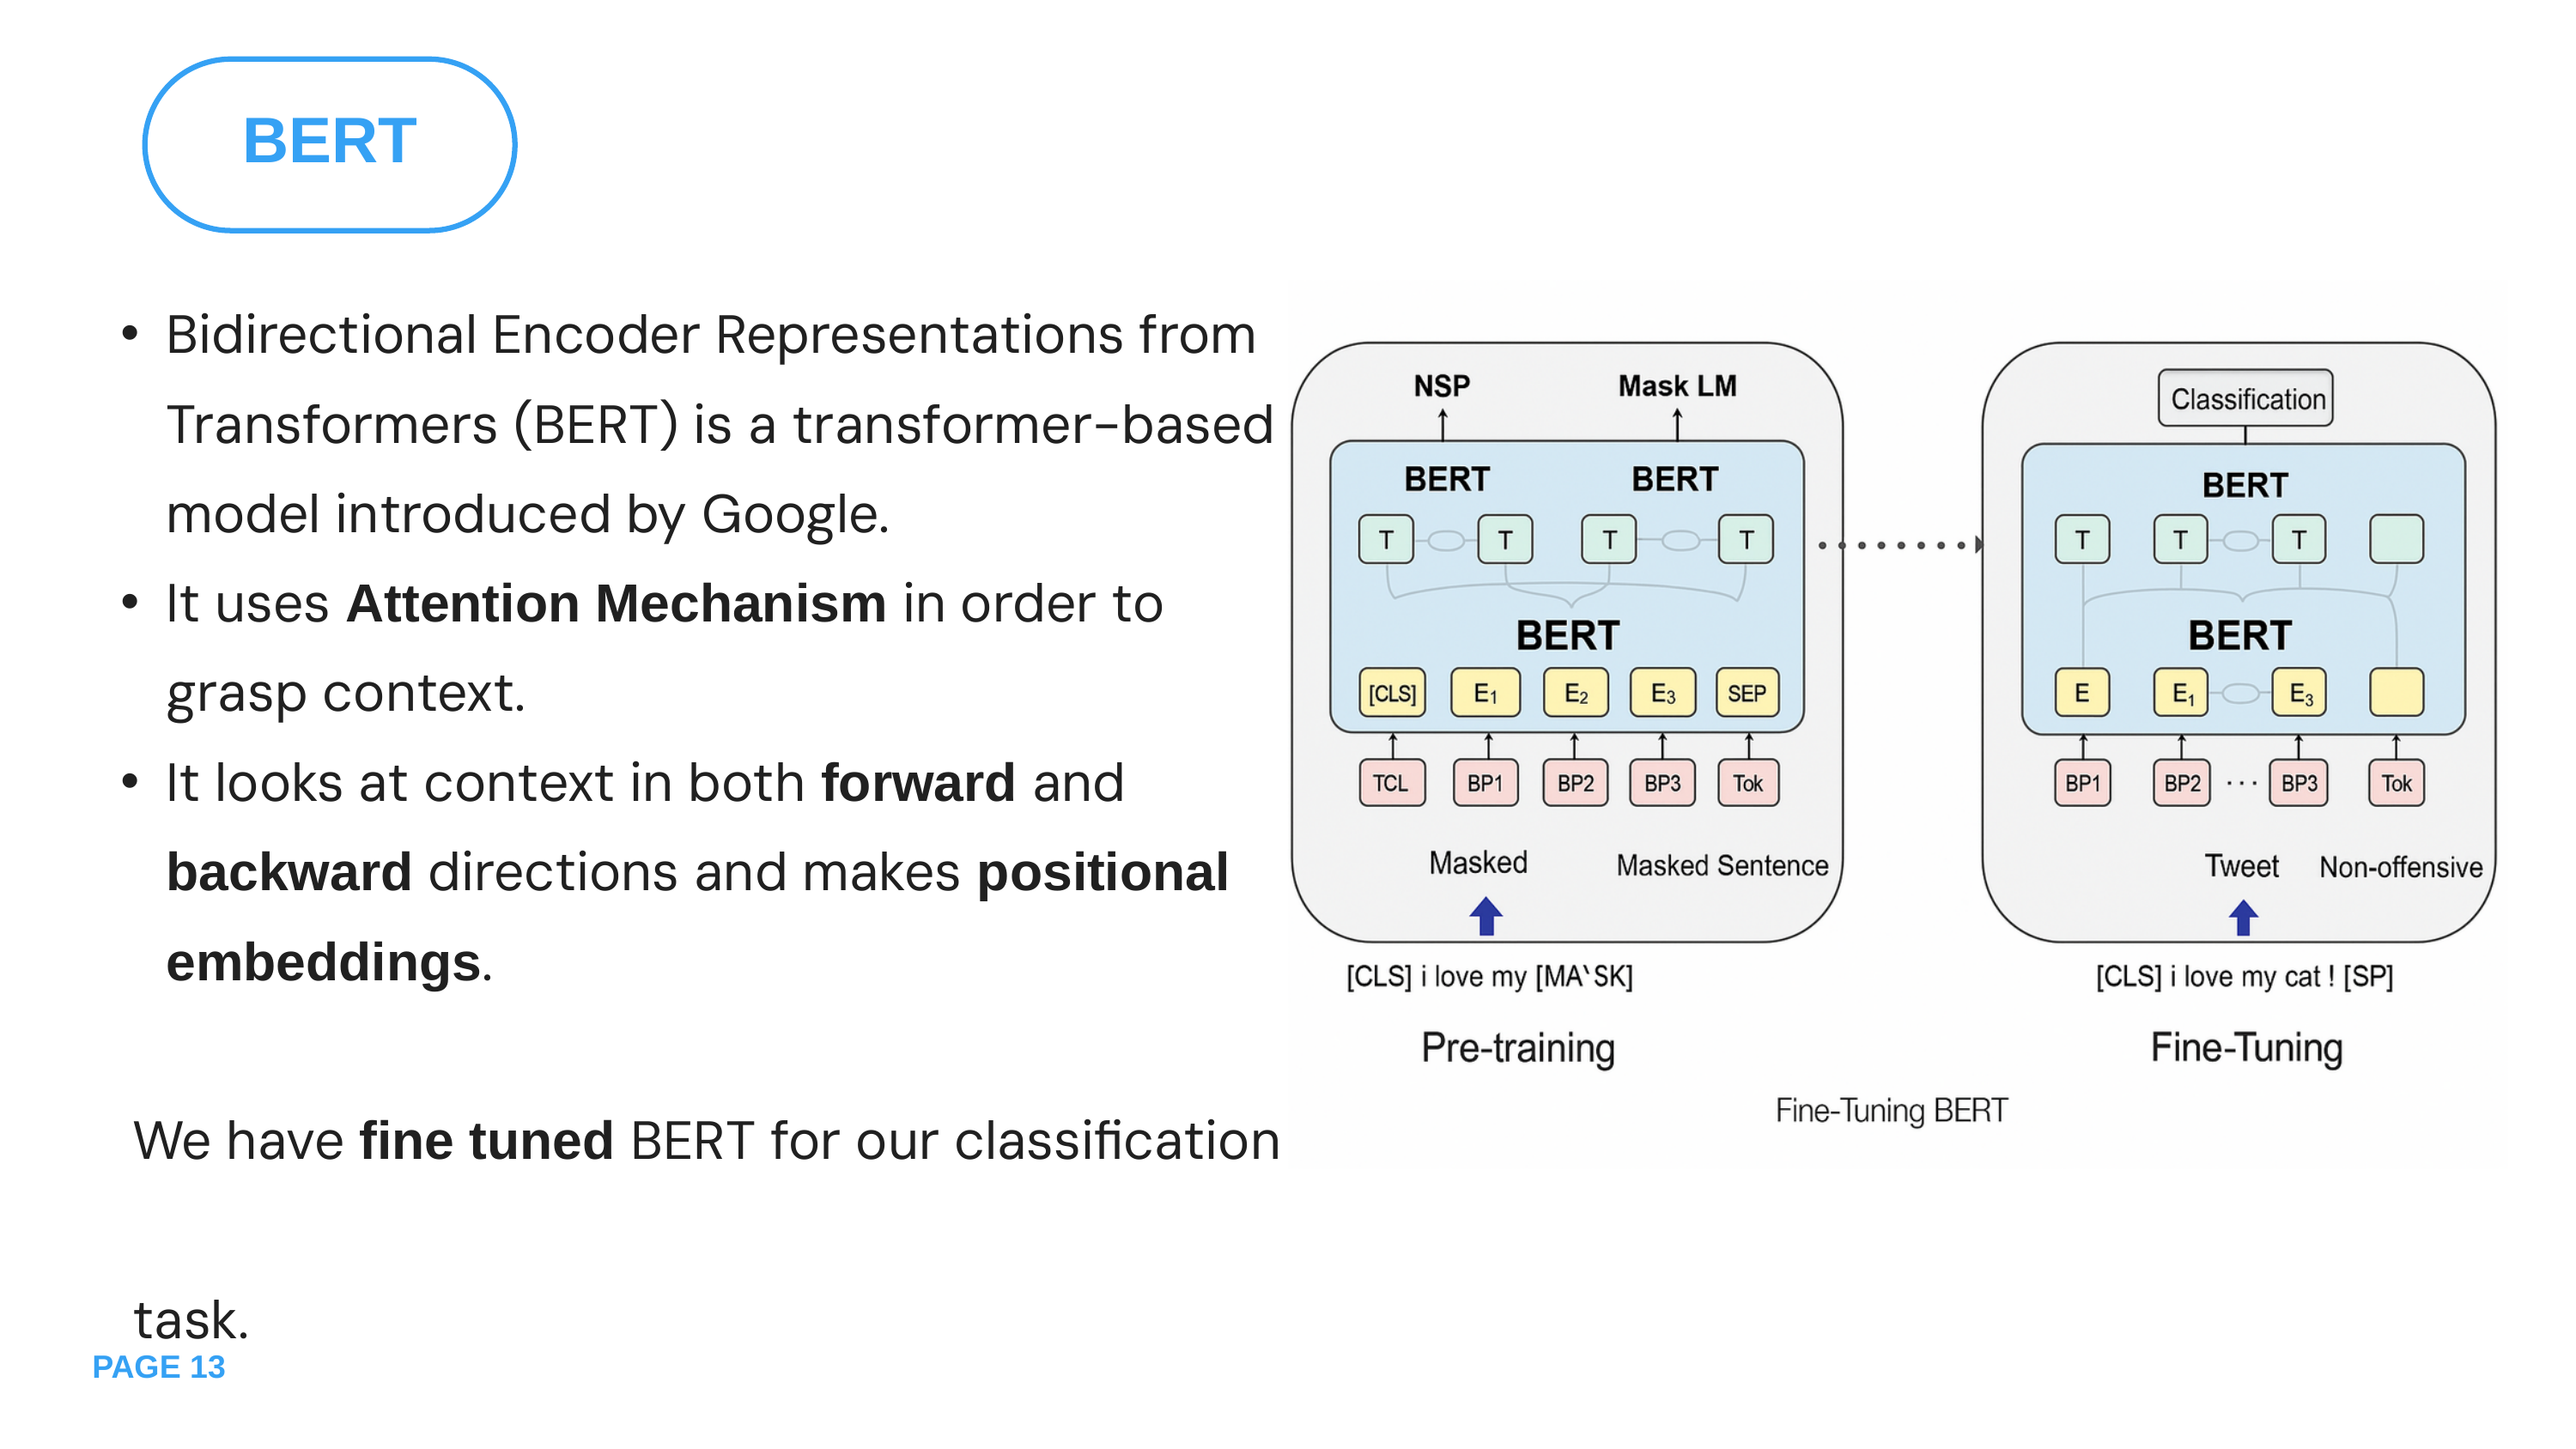

BERT
Bidirectional Encoder Representations from Transformers (BERT) is a transformer-based model introduced by Google.
It uses Attention Mechanism in order to grasp context.
It looks at context in both forward and backward directions and makes positional embeddings.

    We have fine tuned BERT for our classification
    task.

PAGE 13